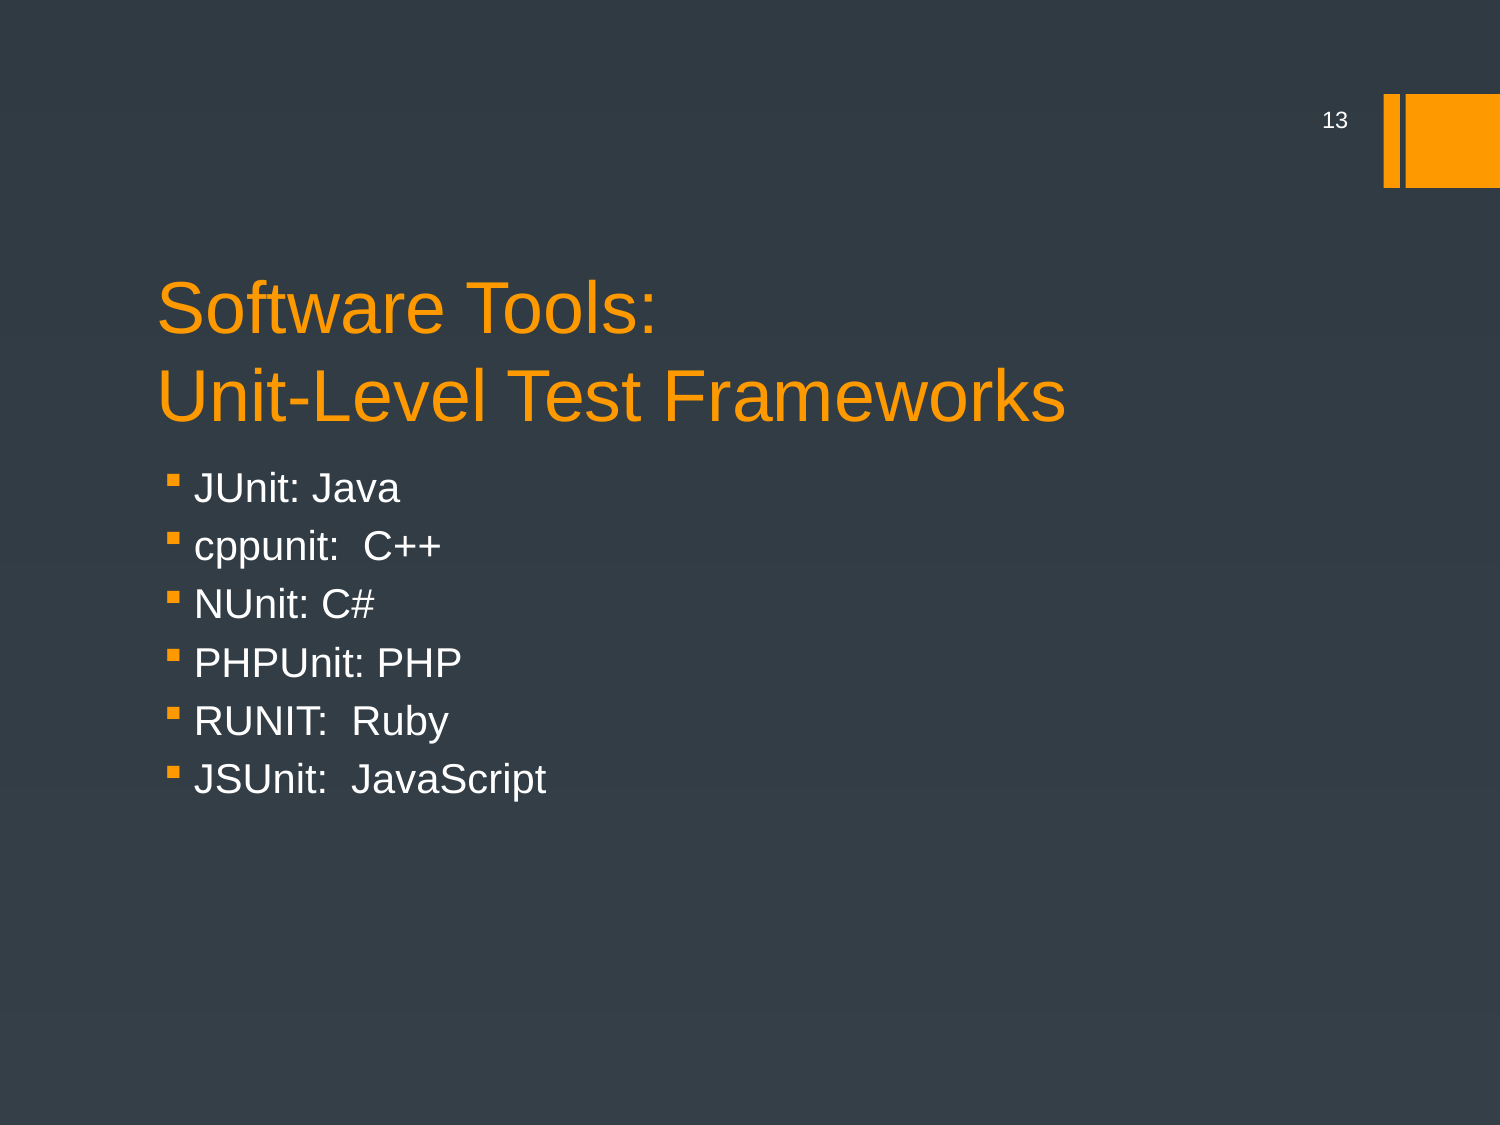

13
# Software Tools:
Unit-Level Test Frameworks
JUnit: Java
cppunit:  C++
NUnit: C#
PHPUnit: PHP
RUNIT:  Ruby
JSUnit:  JavaScript